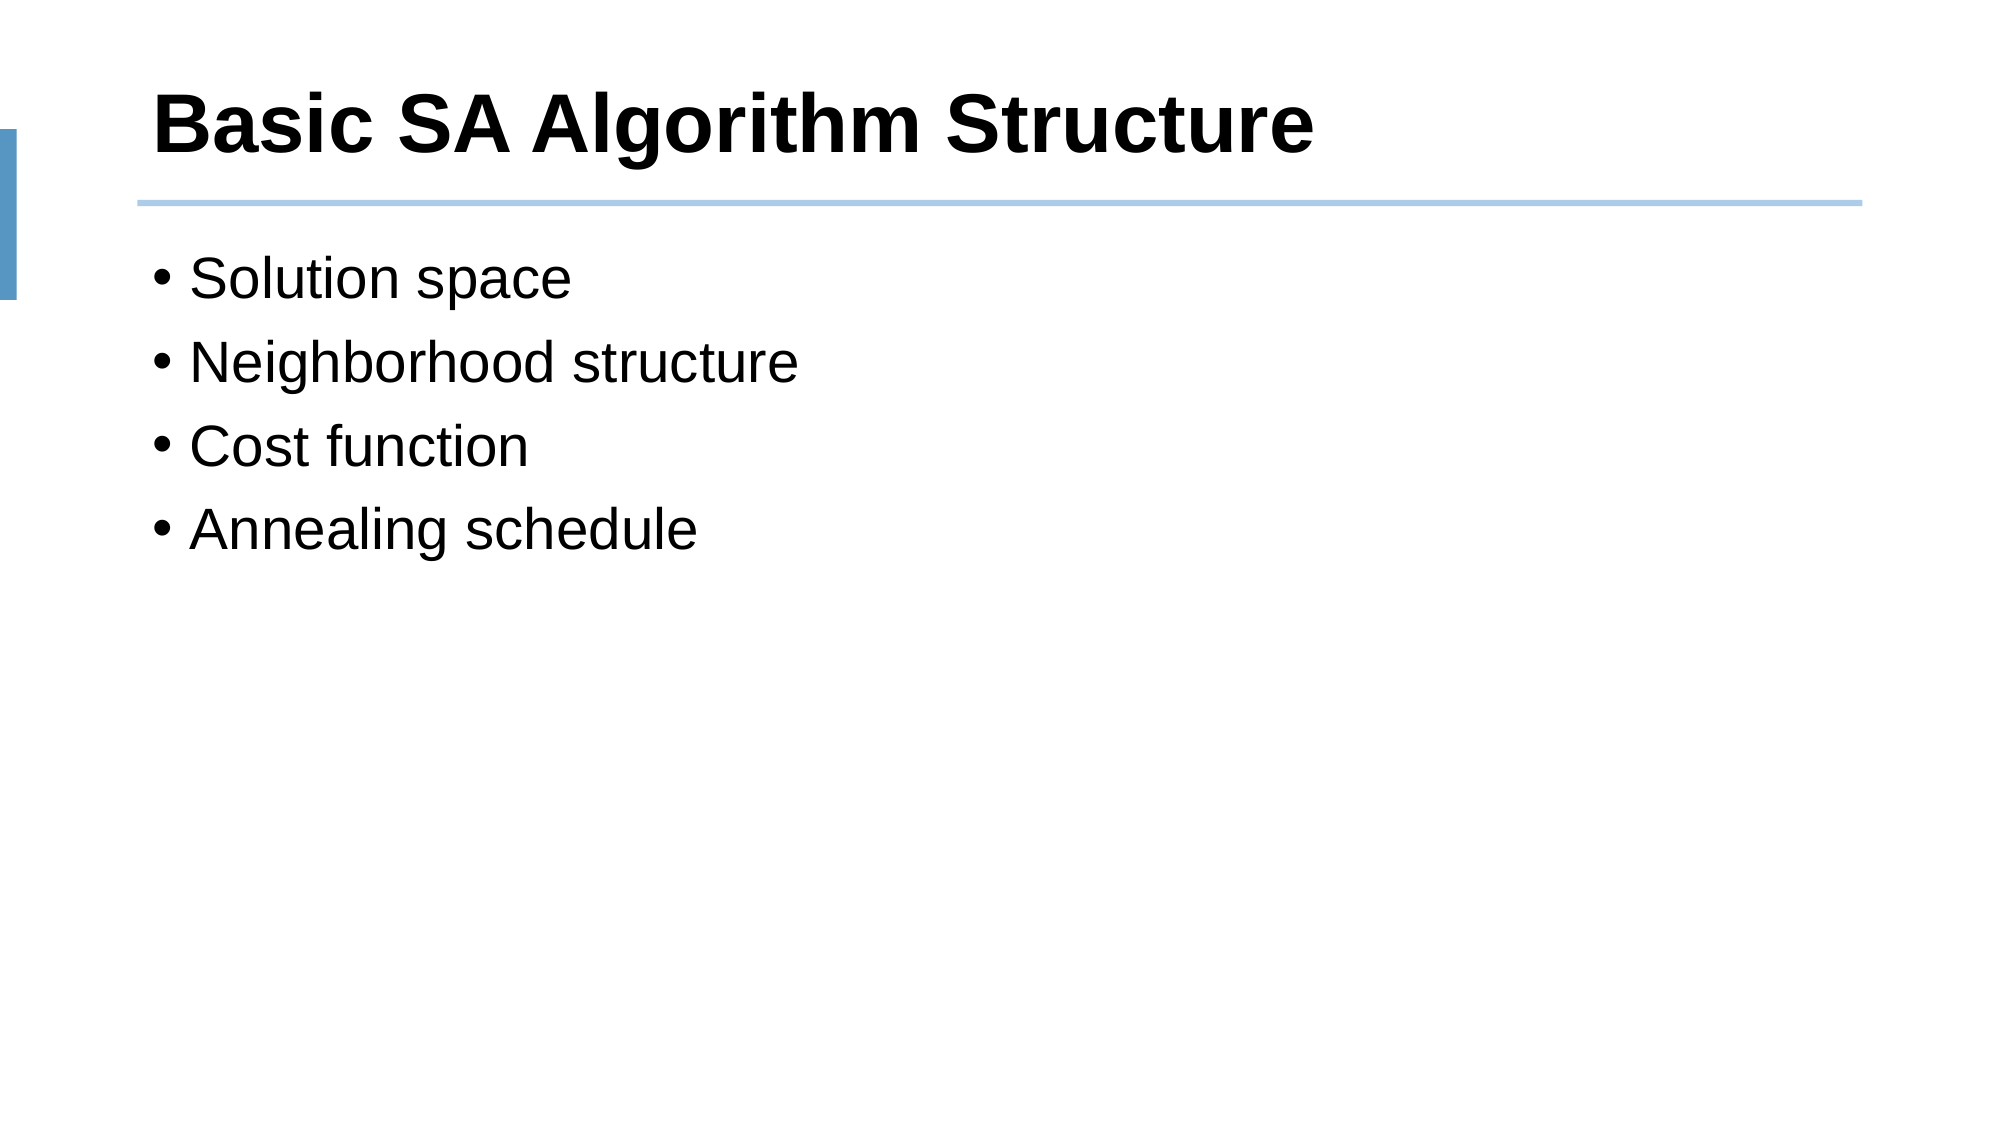

# Basic SA Algorithm Structure
Solution space
Neighborhood structure
Cost function
Annealing schedule